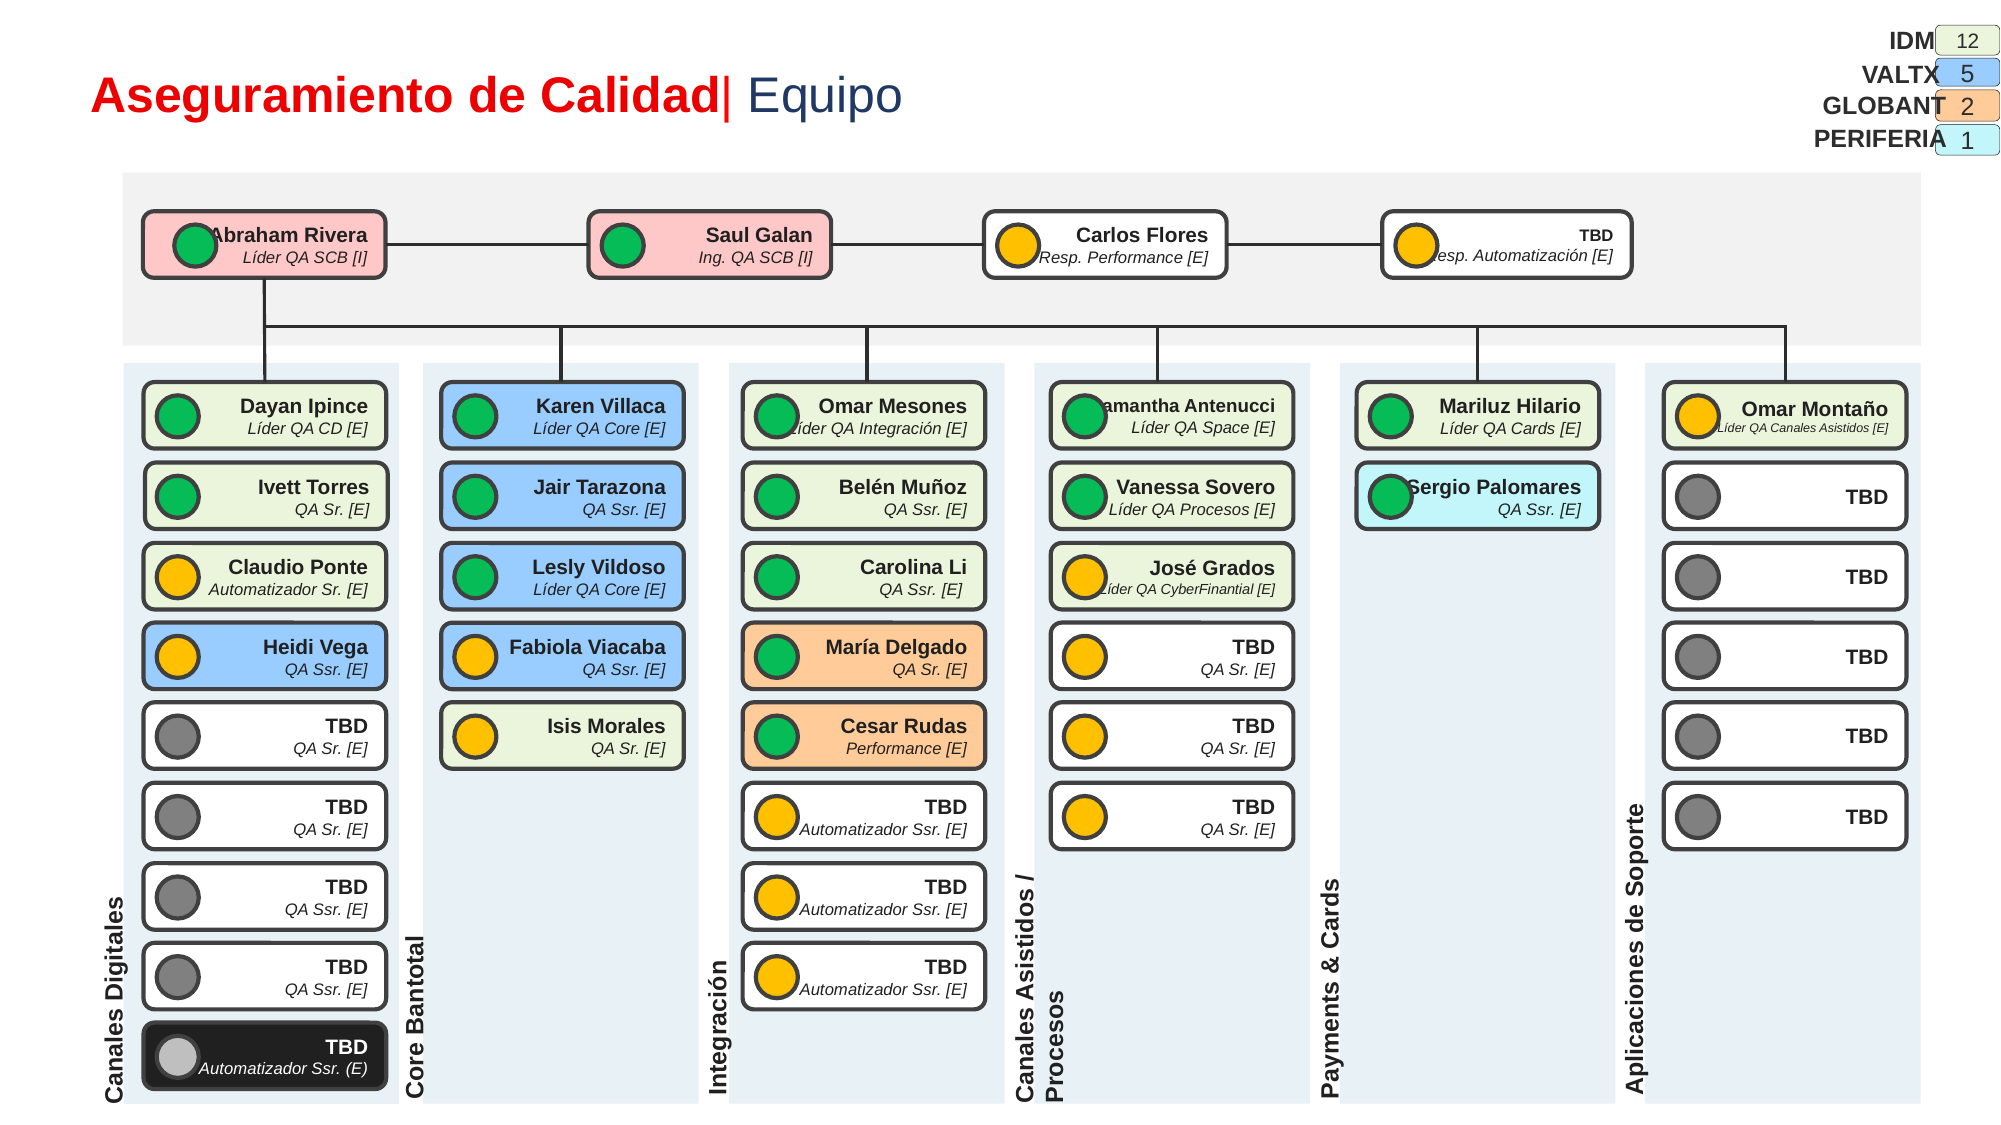

IDM
12
Aseguramiento de Calidad| Equipo
VALTX
5
GLOBANT
2
PERIFERIA
1

Abraham Rivera
Líder QA SCB [I]
Saul Galan
Ing. QA SCB [I]
Carlos Flores
Resp. Performance [E]
TBD
Resp. Automatización [E]

Dayan Ipince
Líder QA CD [E]
Karen Villaca
Líder QA Core [E]
Omar Mesones
Líder QA Integración [E]
Samantha Antenucci
Líder QA Space [E]
Mariluz Hilario
Líder QA Cards [E]
Omar Montaño
Líder QA Canales Asistidos [E]

Ivett Torres
QA Sr. [E]
Jair Tarazona
QA Ssr. [E]
Belén Muñoz
QA Ssr. [E]
Vanessa Sovero
Líder QA Procesos [E]
Sergio Palomares
QA Ssr. [E]
TBD

Claudio Ponte
Automatizador Sr. [E]
Lesly Vildoso
Líder QA Core [E]
Carolina Li
QA Ssr. [E]
José Grados
Líder QA CyberFinantial [E]
TBD

Heidi Vega
QA Ssr. [E]
María Delgado
QA Sr. [E]
TBD
QA Sr. [E]
TBD
Fabiola Viacaba
QA Ssr. [E]

Isis Morales
QA Sr. [E]
TBD
QA Sr. [E]
Cesar Rudas
Performance [E]
TBD
QA Sr. [E]
TBD

TBD
QA Sr. [E]
TBD
Automatizador Ssr. [E]
TBD
QA Sr. [E]
TBD

TBD
QA Ssr. [E]
TBD
Automatizador Ssr. [E]

Integración
Aplicaciones de Soporte
Core Bantotal
Payments & Cards
Canales Asistidos / Procesos
Canales Digitales
TBD
QA Ssr. [E]
TBD
Automatizador Ssr. [E]

TBD
Automatizador Ssr. (E)